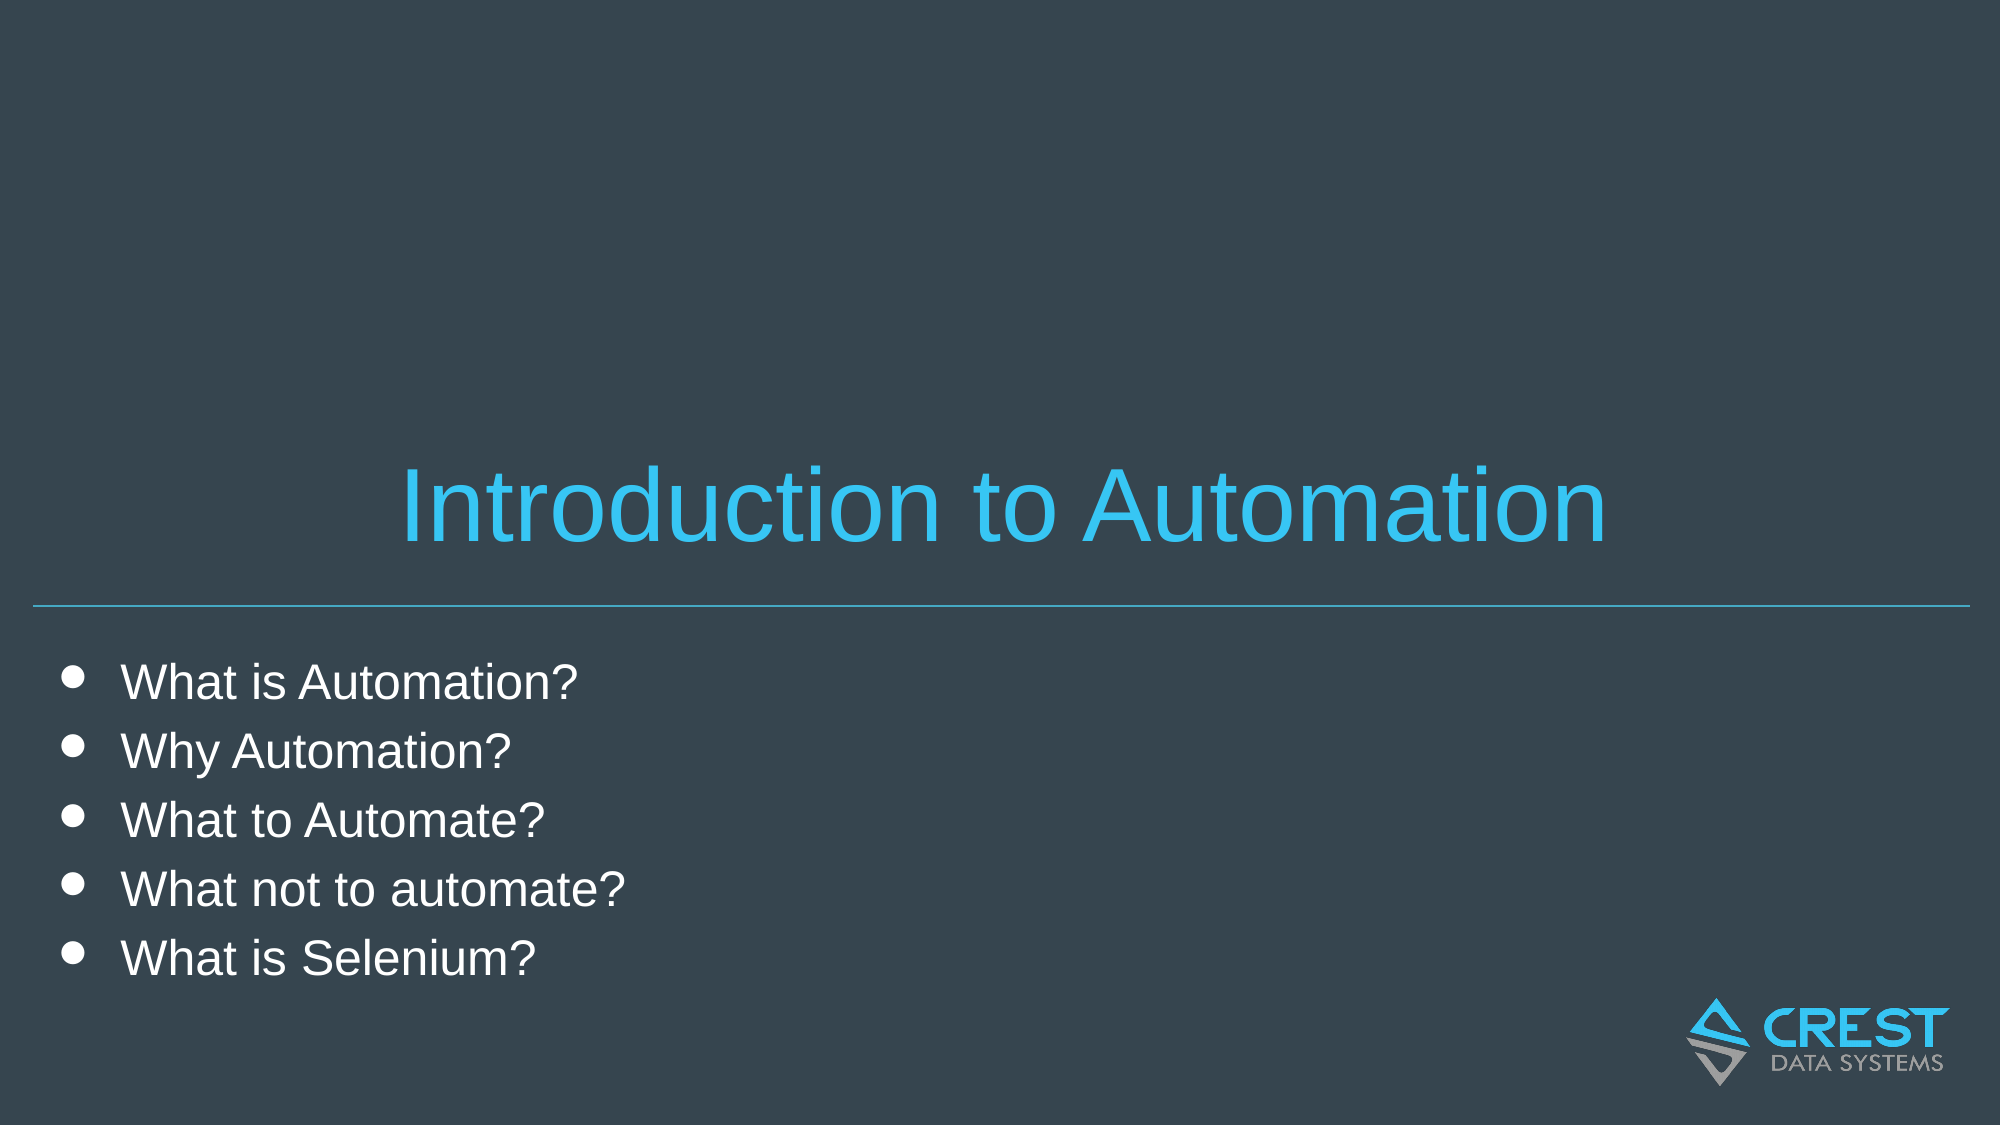

# Introduction to Automation
What is Automation?
Why Automation?
What to Automate?
What not to automate?
What is Selenium?